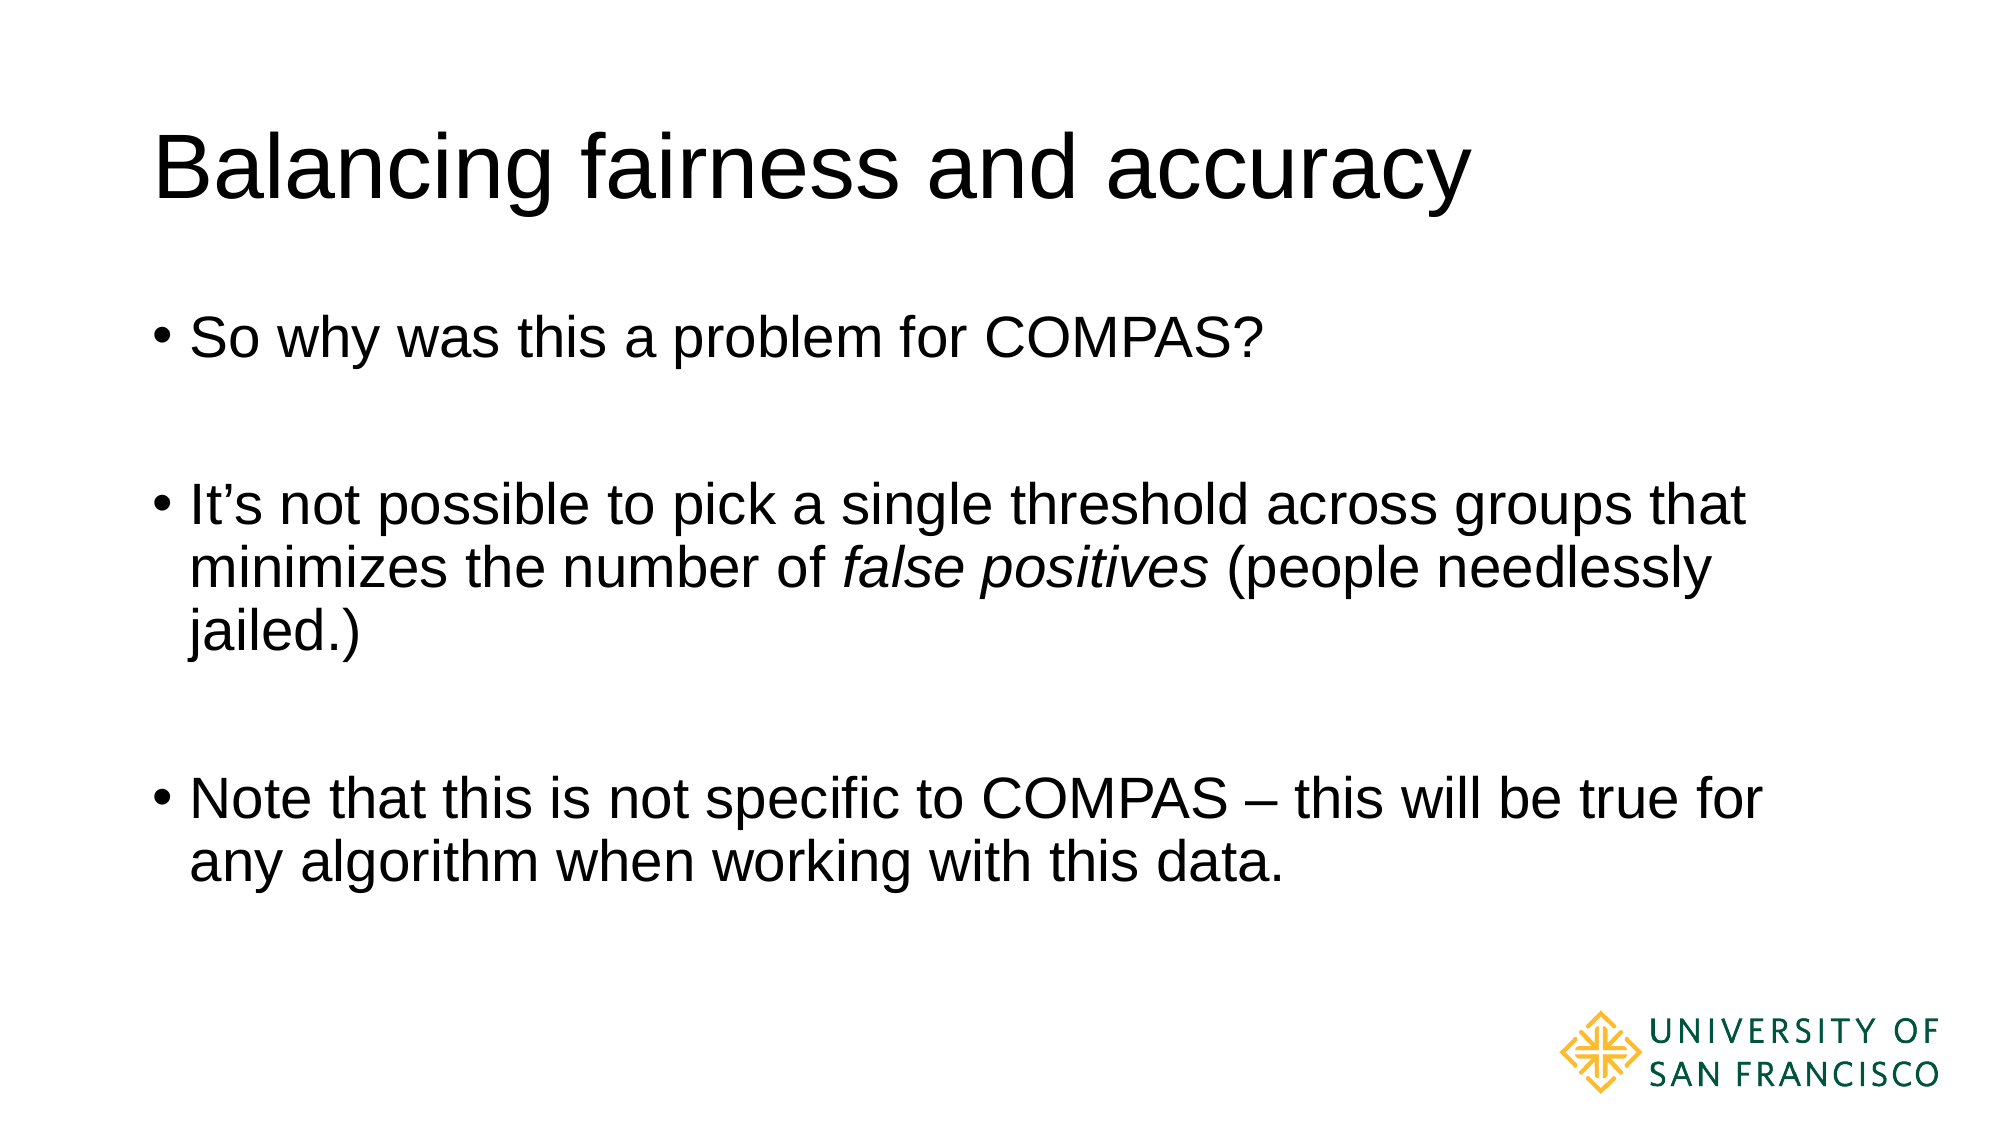

# Balancing fairness and accuracy
So why was this a problem for COMPAS?

It’s not possible to pick a single threshold across groups that minimizes the number of false positives (people needlessly jailed.)

Note that this is not specific to COMPAS – this will be true for any algorithm when working with this data.